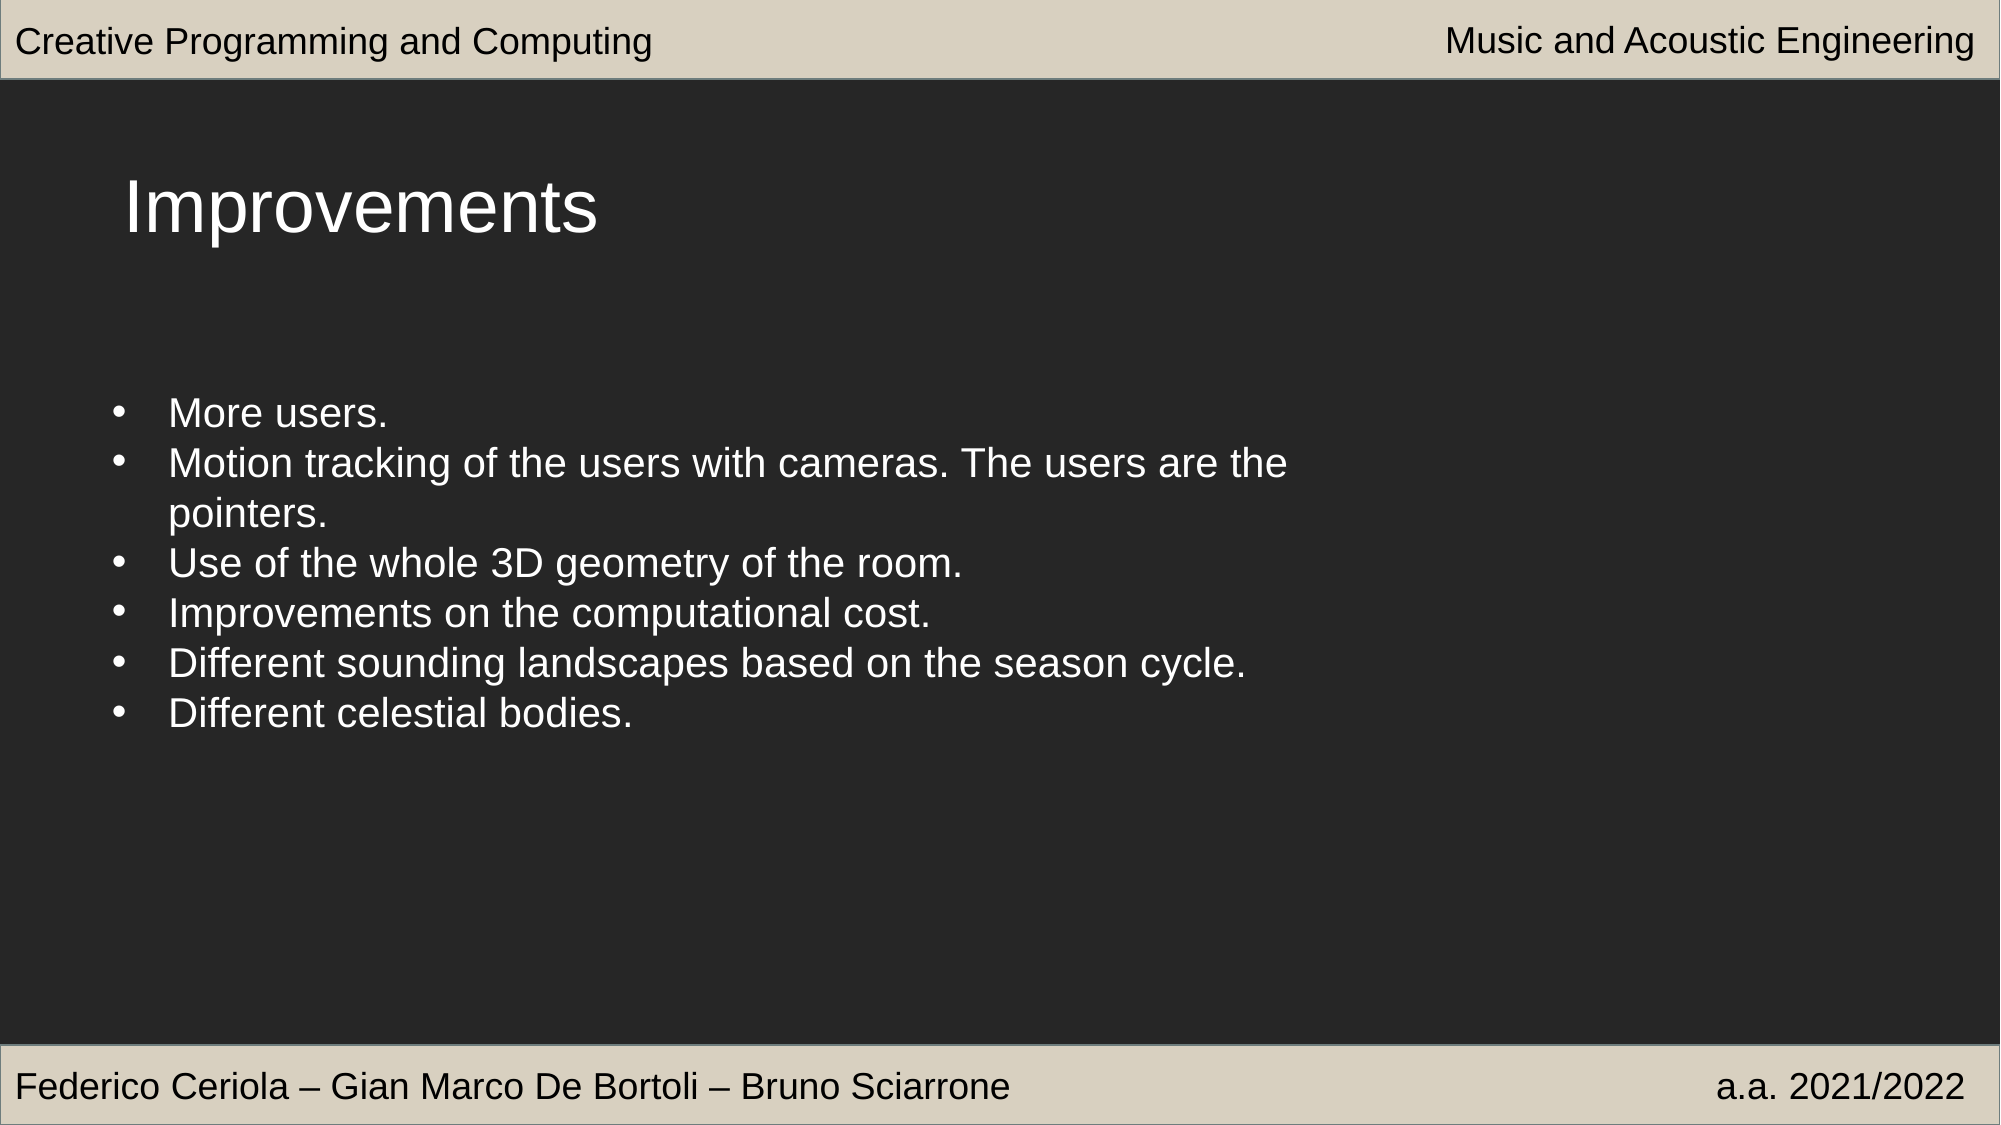

Creative Programming and Computing
Music and Acoustic Engineering

Improvements
More users.
Motion tracking of the users with cameras. The users are the pointers.
Use of the whole 3D geometry of the room.
Improvements on the computational cost.
Different sounding landscapes based on the season cycle.
Different celestial bodies.
Federico Ceriola – Gian Marco De Bortoli – Bruno Sciarrone
a.a. 2021/2022